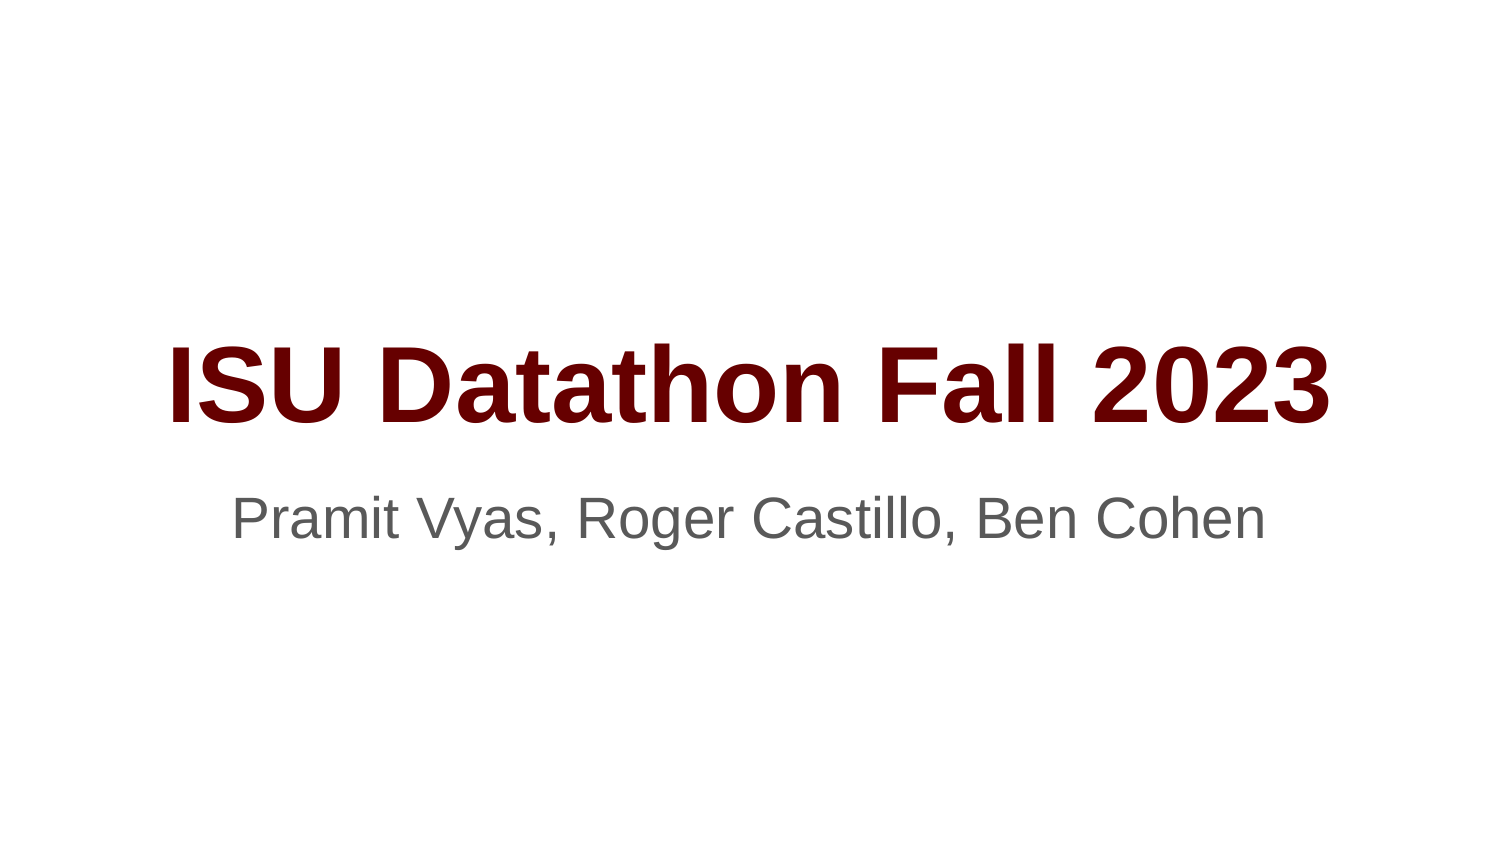

# ISU Datathon Fall 2023
Pramit Vyas, Roger Castillo, Ben Cohen